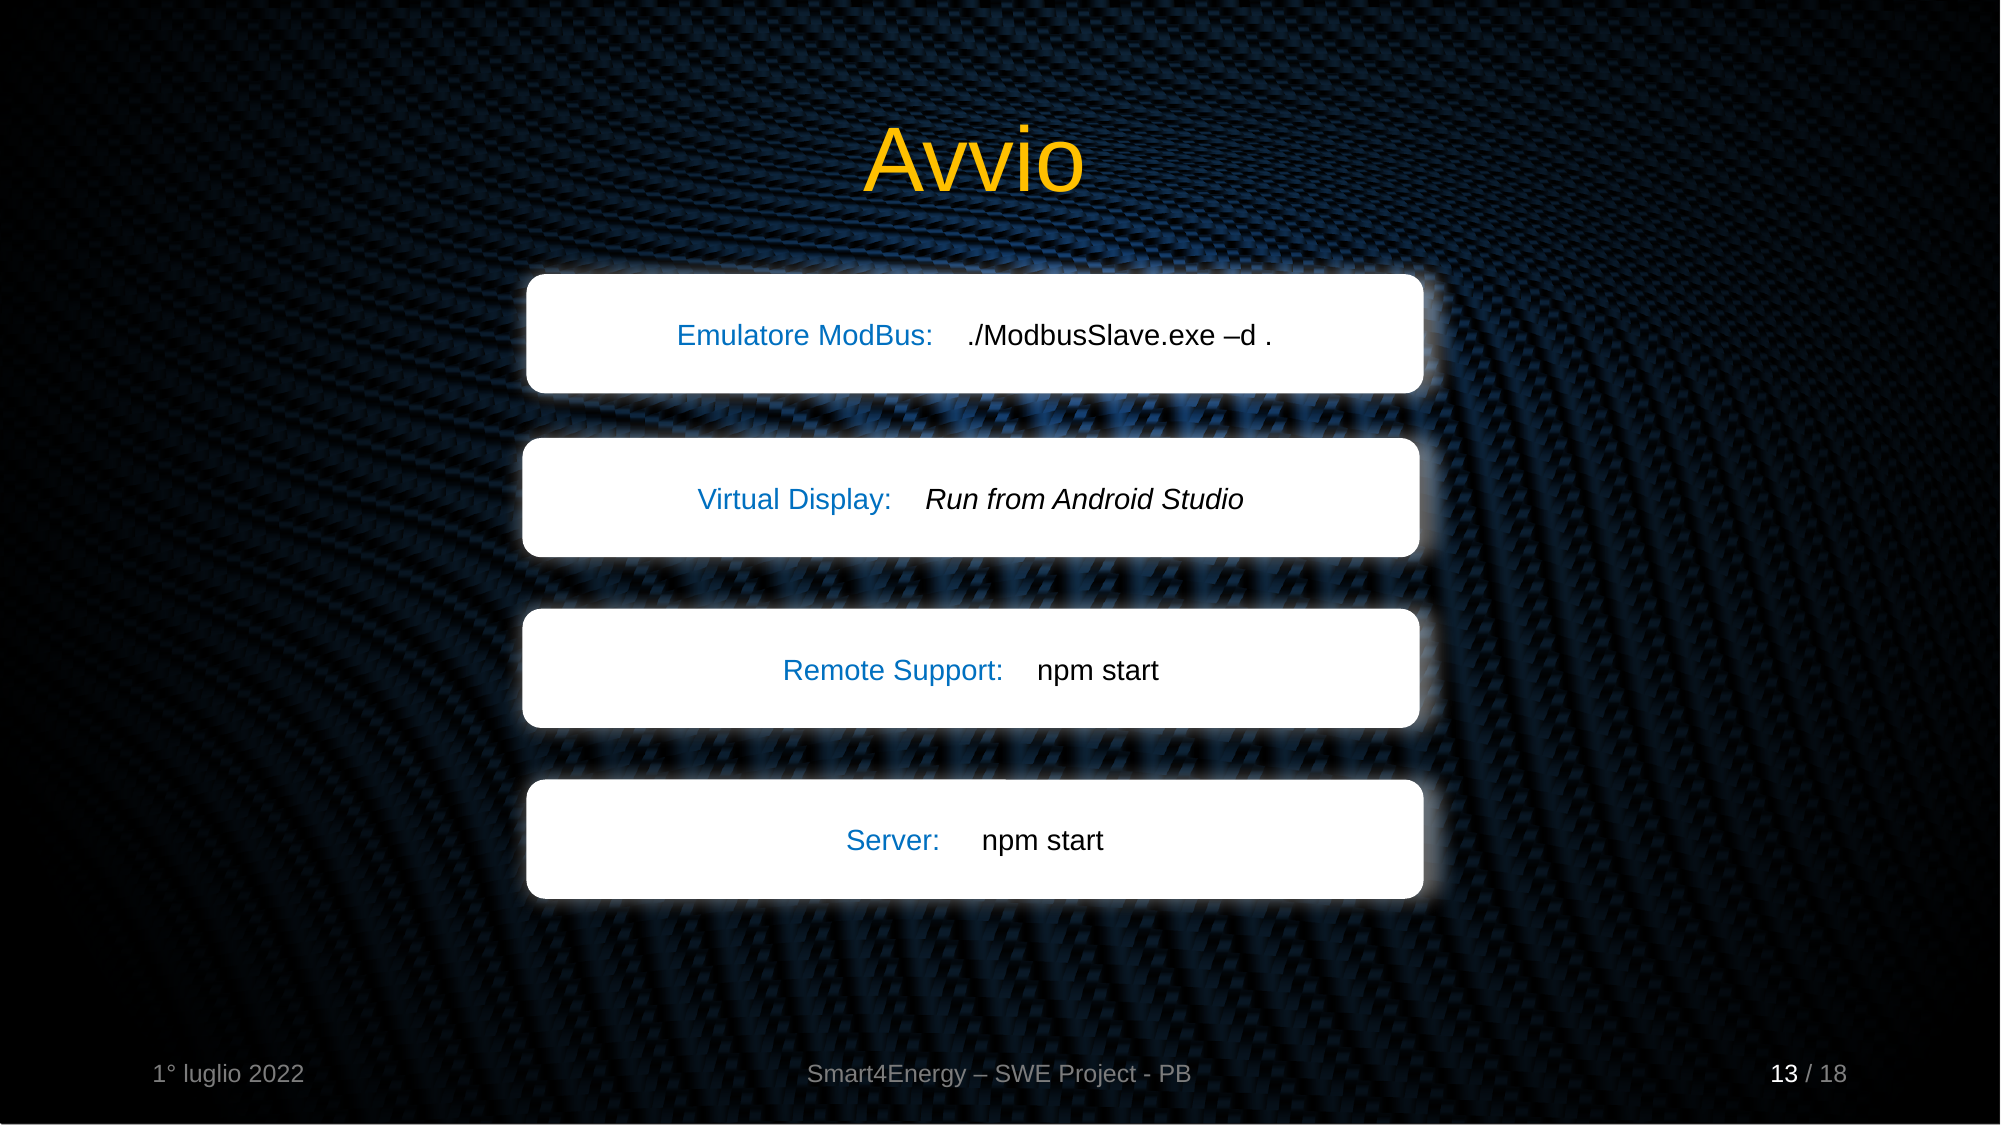

# Avvio
Emulatore ModBus:    ./ModbusSlave.exe –d .
Virtual Display:    Run from Android Studio
Remote Support:    npm start
Server:     npm start
1° luglio 2022
Smart4Energy – SWE Project - PB
13 / 18